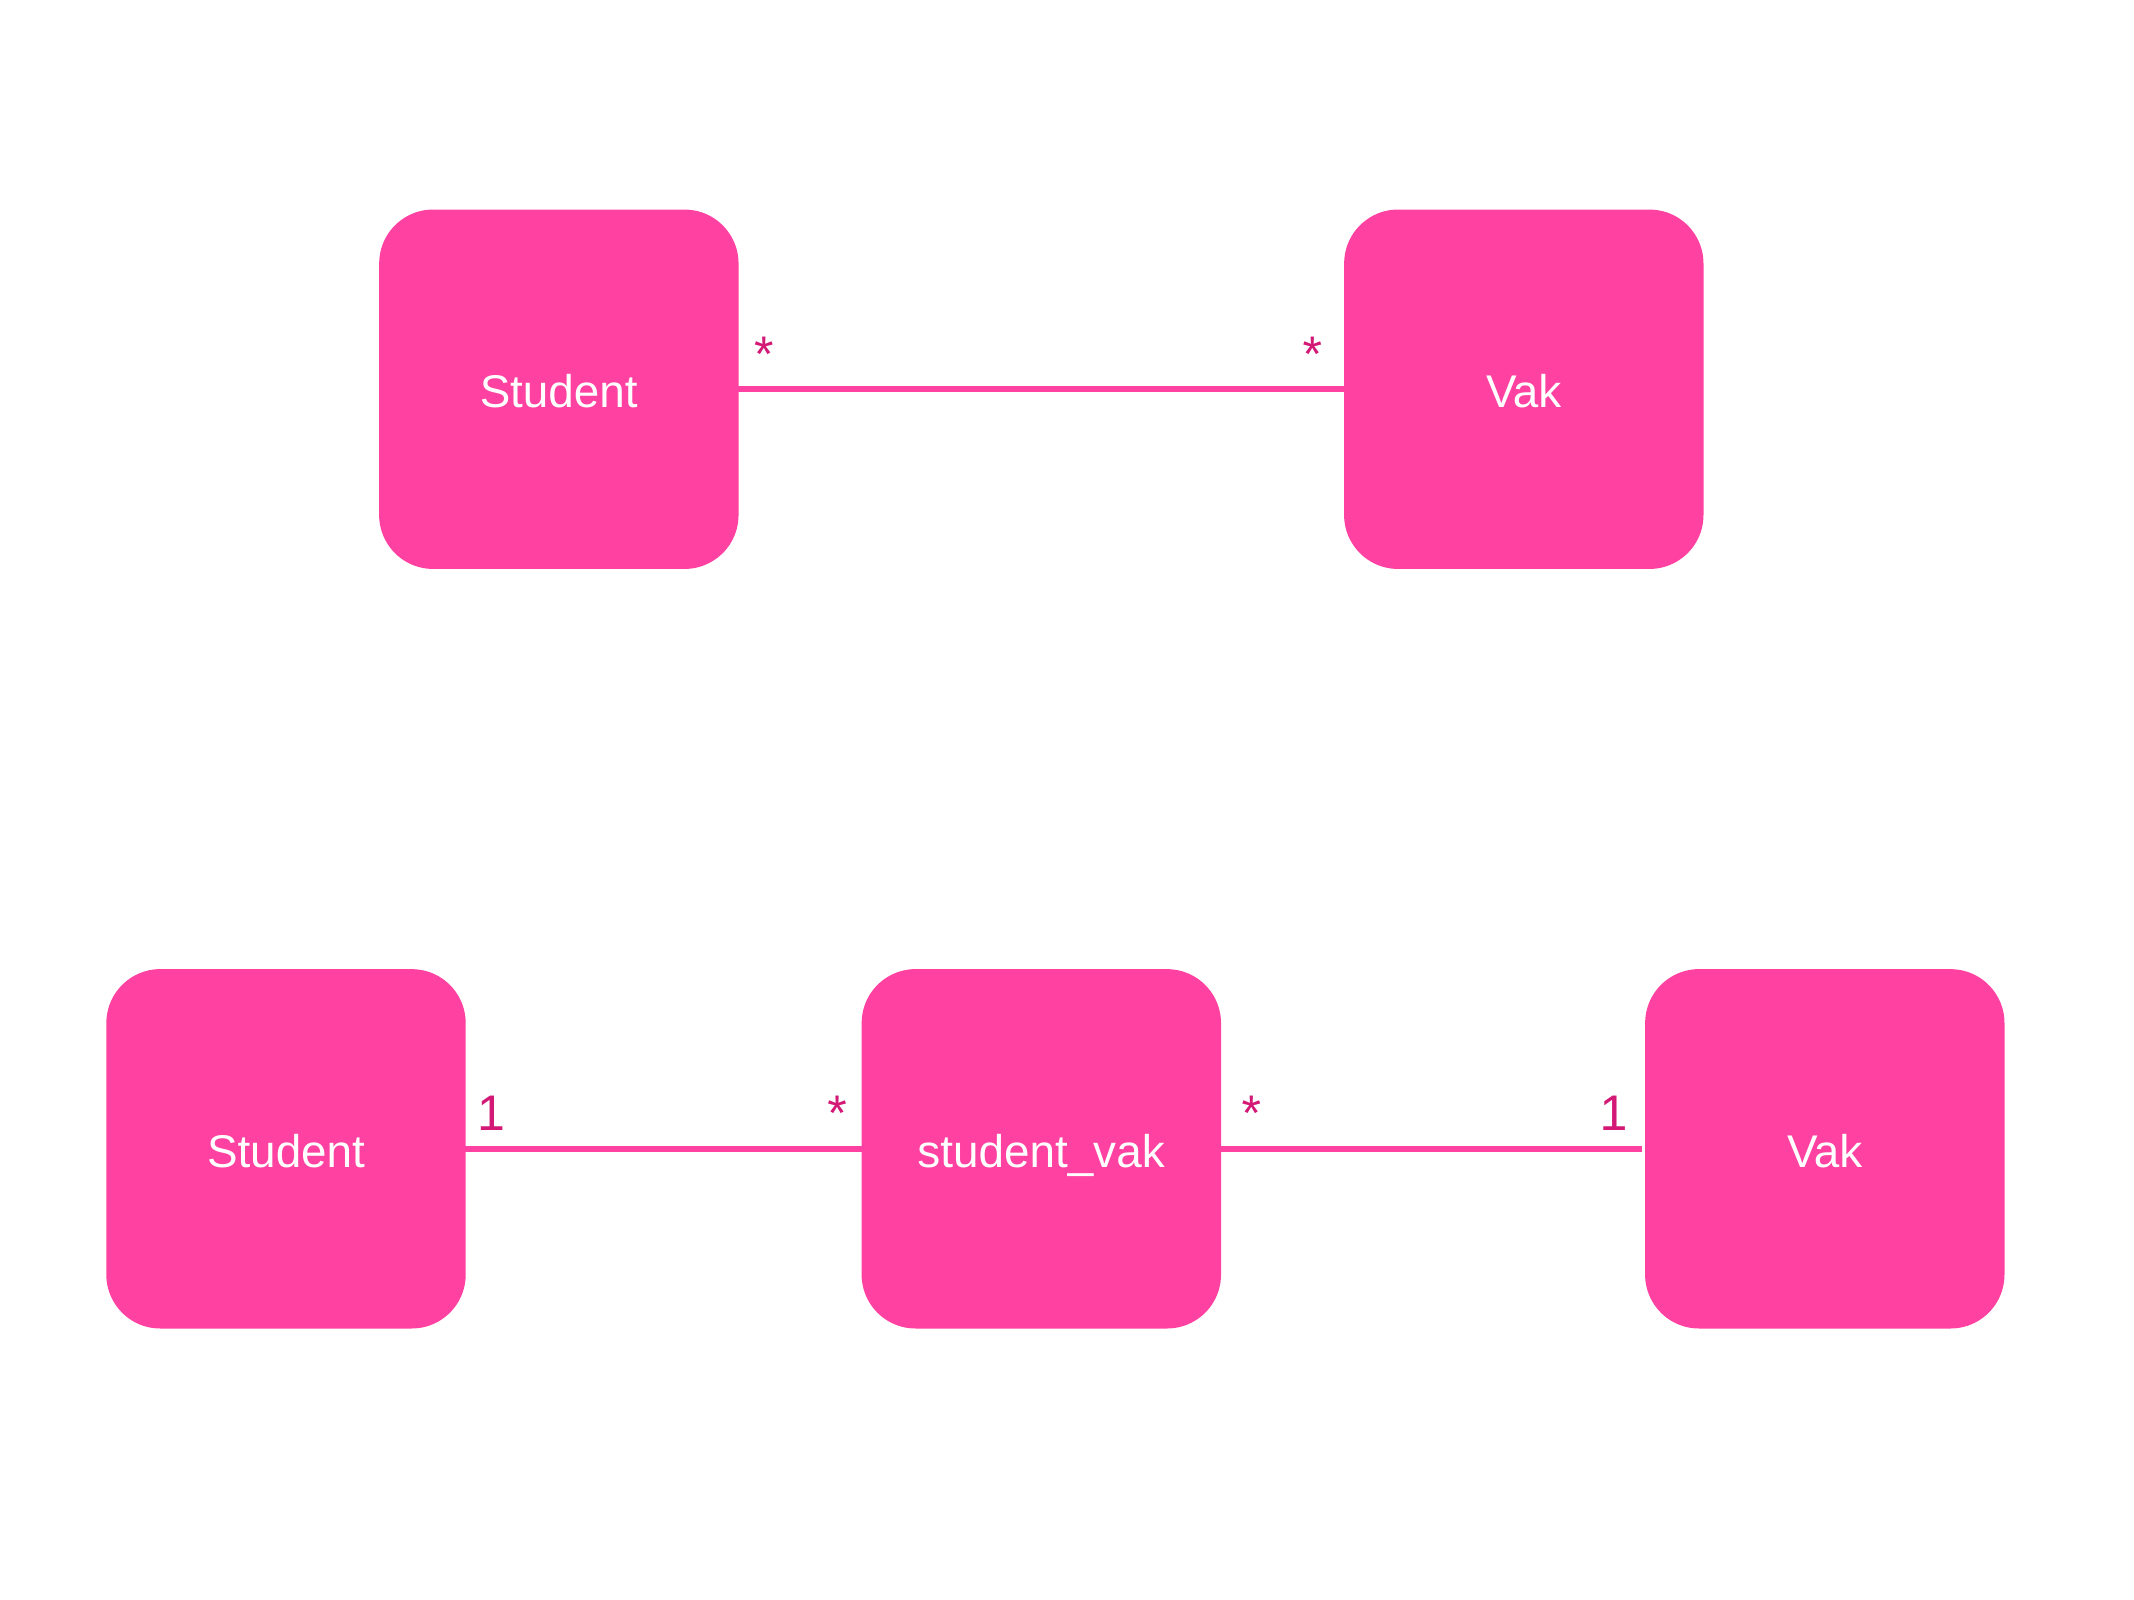

Student
Vak
*
*

Student
student_vak
Vak
1
1
*
*